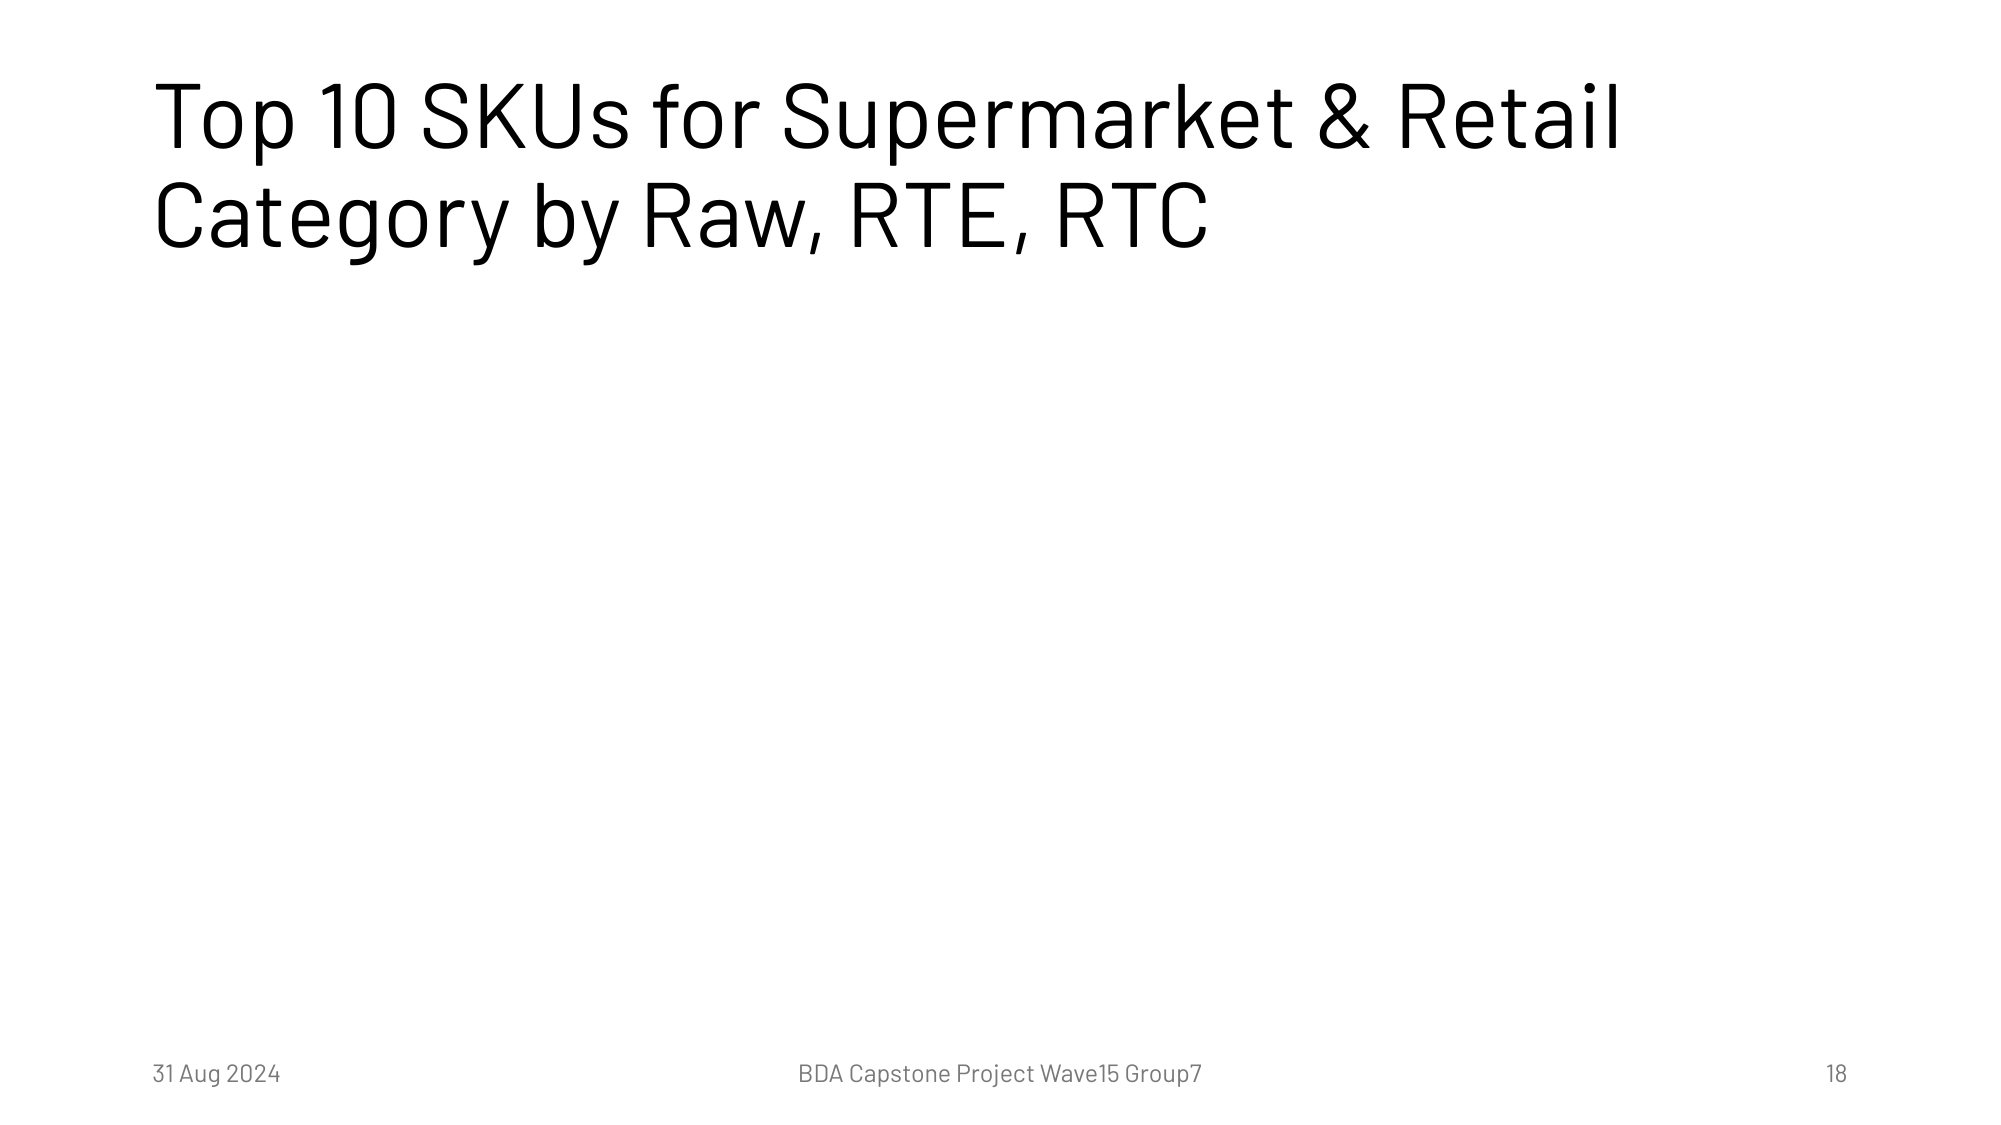

# Top 10 SKUs for Supermarket & Retail Category by Raw, RTE, RTC

31 Aug 2024
BDA Capstone Project Wave15 Group7
18